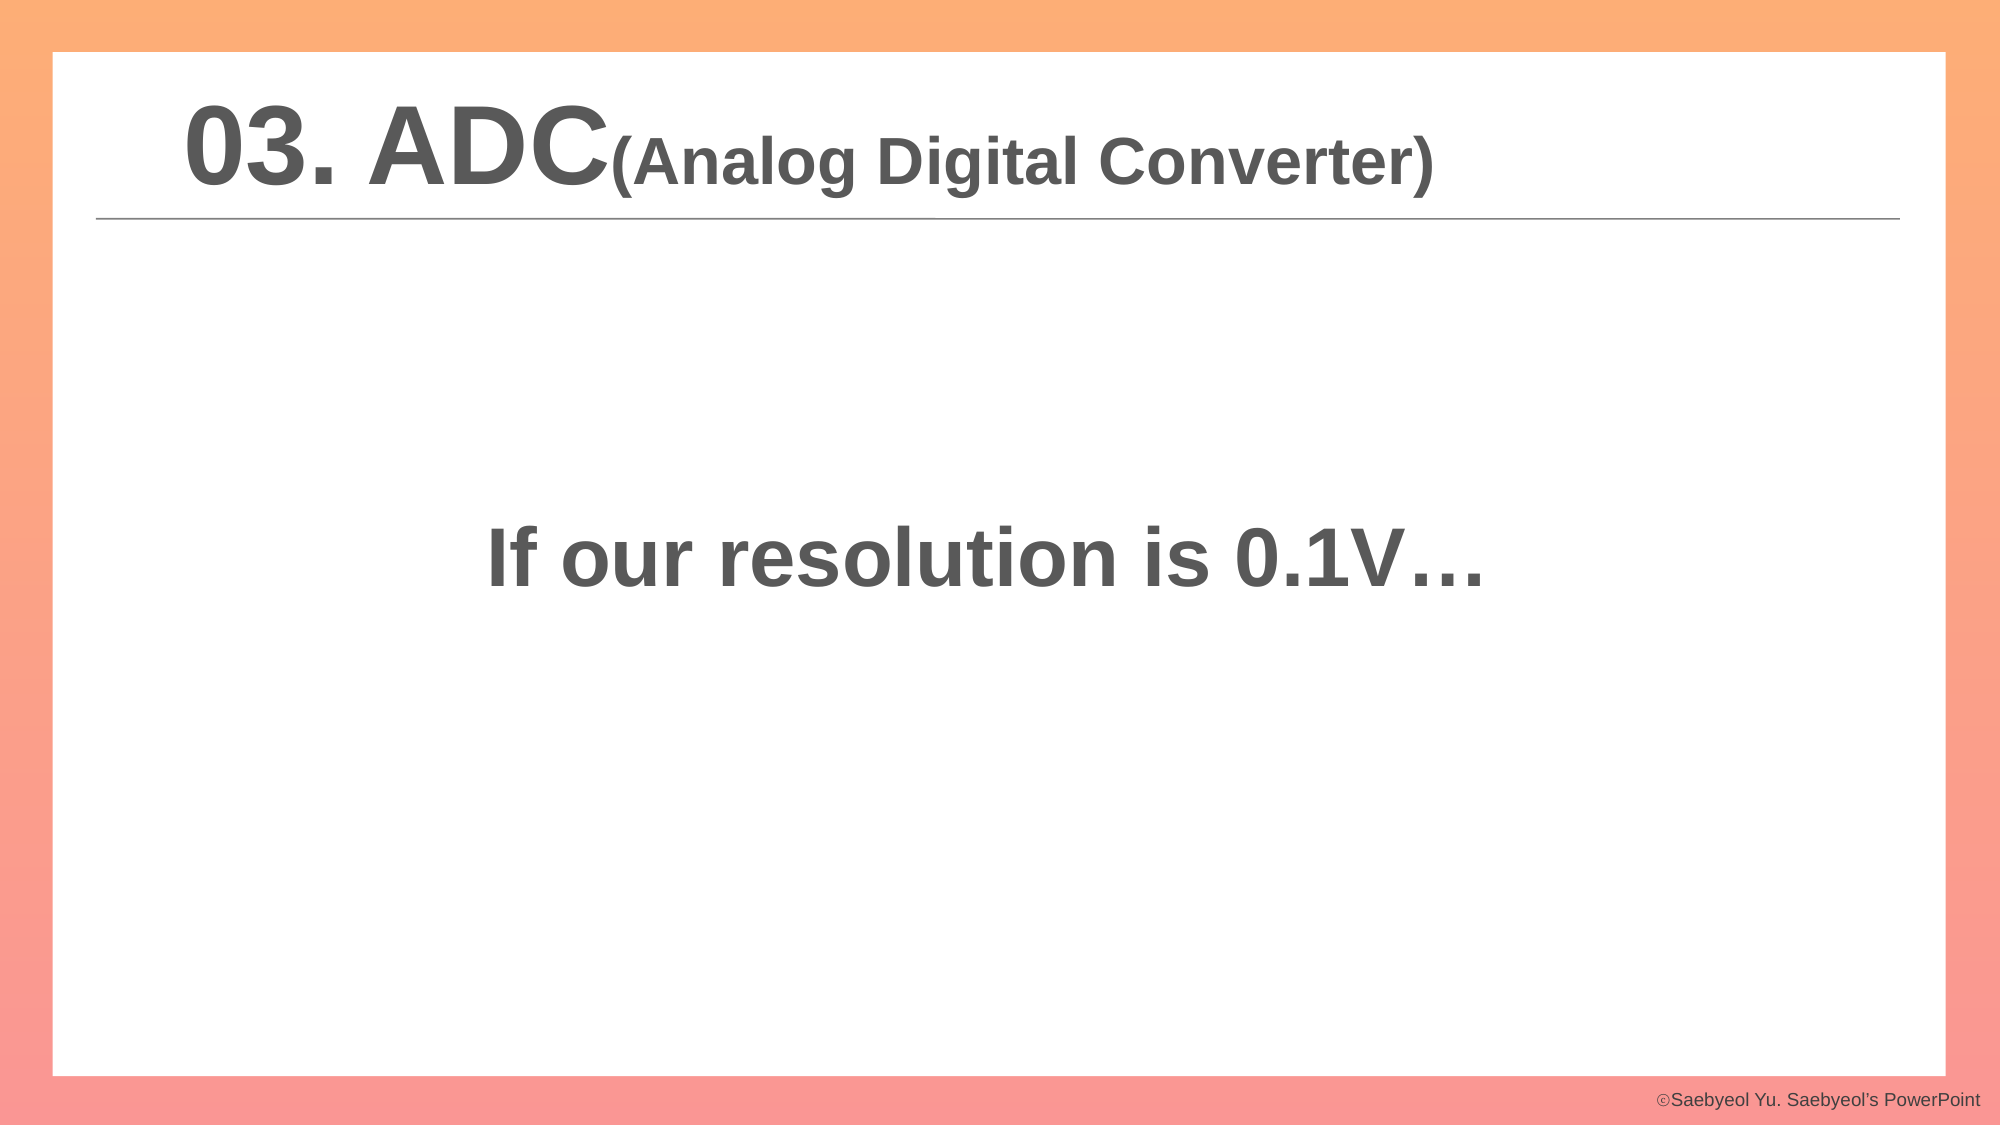

03. ADC(Analog Digital Converter)
If our resolution is 0.1V…